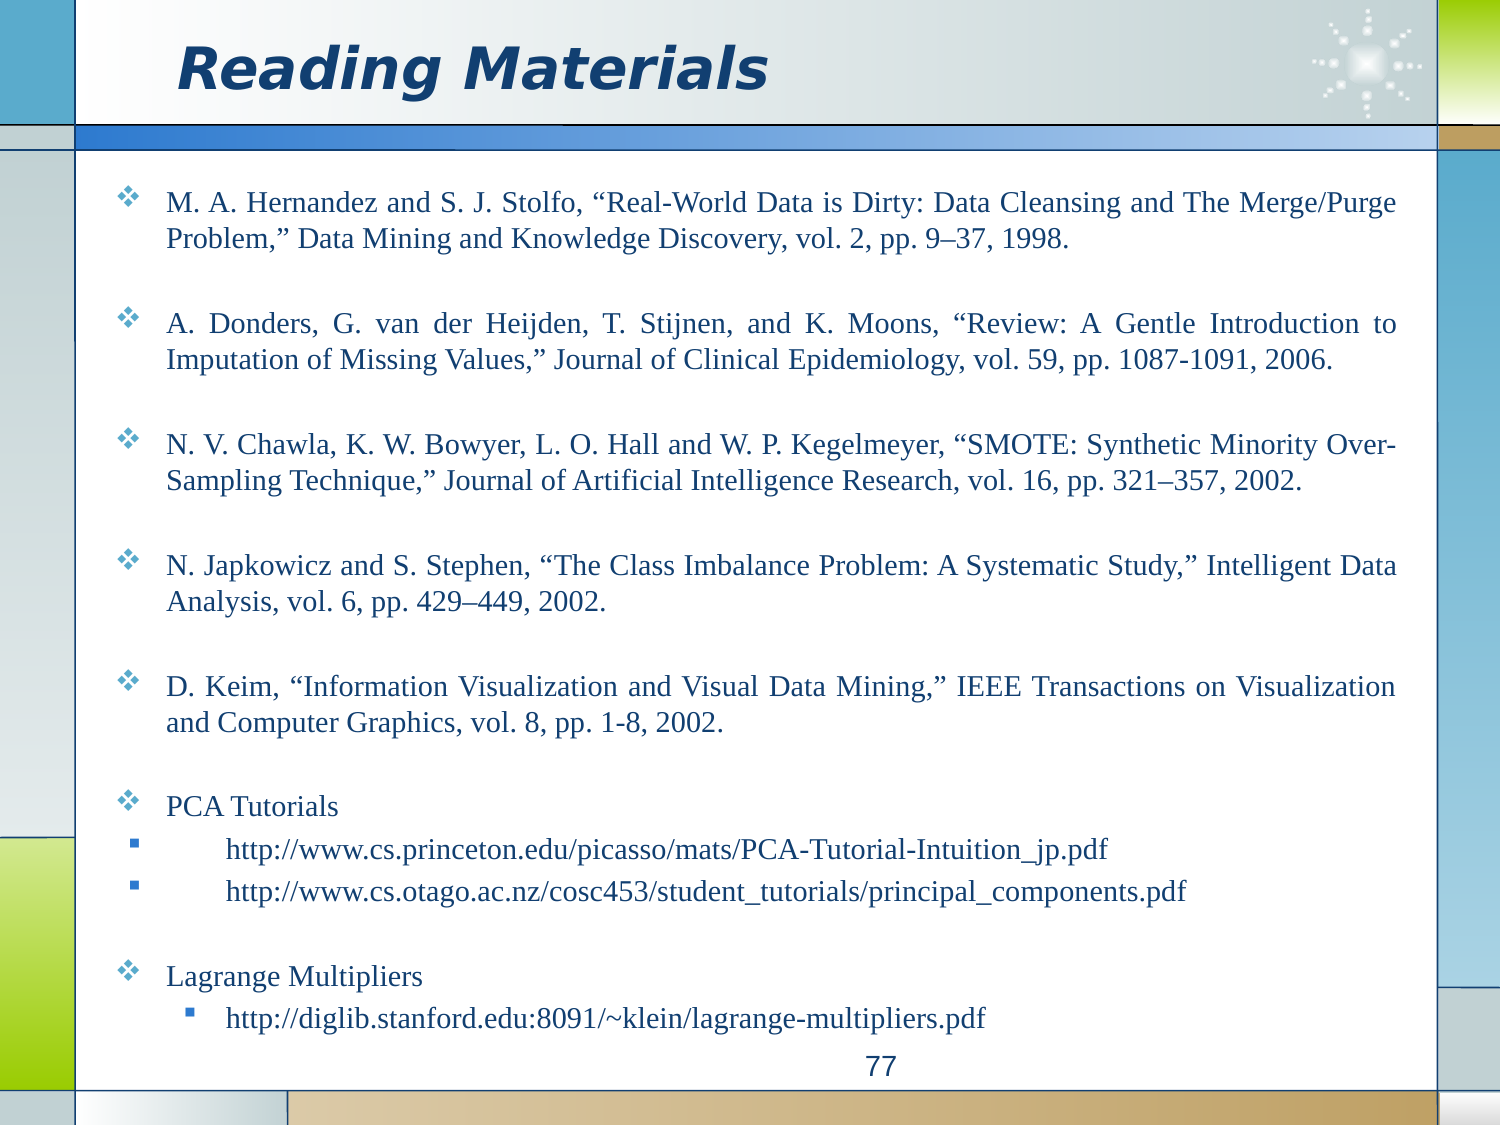

# Reading Materials
M. A. Hernandez and S. J. Stolfo, “Real-World Data is Dirty: Data Cleansing and The Merge/Purge Problem,” Data Mining and Knowledge Discovery, vol. 2, pp. 9–37, 1998.

A. Donders, G. van der Heijden, T. Stijnen, and K. Moons, “Review: A Gentle Introduction to Imputation of Missing Values,” Journal of Clinical Epidemiology, vol. 59, pp. 1087-1091, 2006.

N. V. Chawla, K. W. Bowyer, L. O. Hall and W. P. Kegelmeyer, “SMOTE: Synthetic Minority Over-Sampling Technique,” Journal of Artificial Intelligence Research, vol. 16, pp. 321–357, 2002.

N. Japkowicz and S. Stephen, “The Class Imbalance Problem: A Systematic Study,” Intelligent Data Analysis, vol. 6, pp. 429–449, 2002.

D. Keim, “Information Visualization and Visual Data Mining,” IEEE Transactions on Visualization and Computer Graphics, vol. 8, pp. 1-8, 2002.

PCA Tutorials
http://www.cs.princeton.edu/picasso/mats/PCA-Tutorial-Intuition_jp.pdf
http://www.cs.otago.ac.nz/cosc453/student_tutorials/principal_components.pdf

Lagrange Multipliers
http://diglib.stanford.edu:8091/~klein/lagrange-multipliers.pdf

77